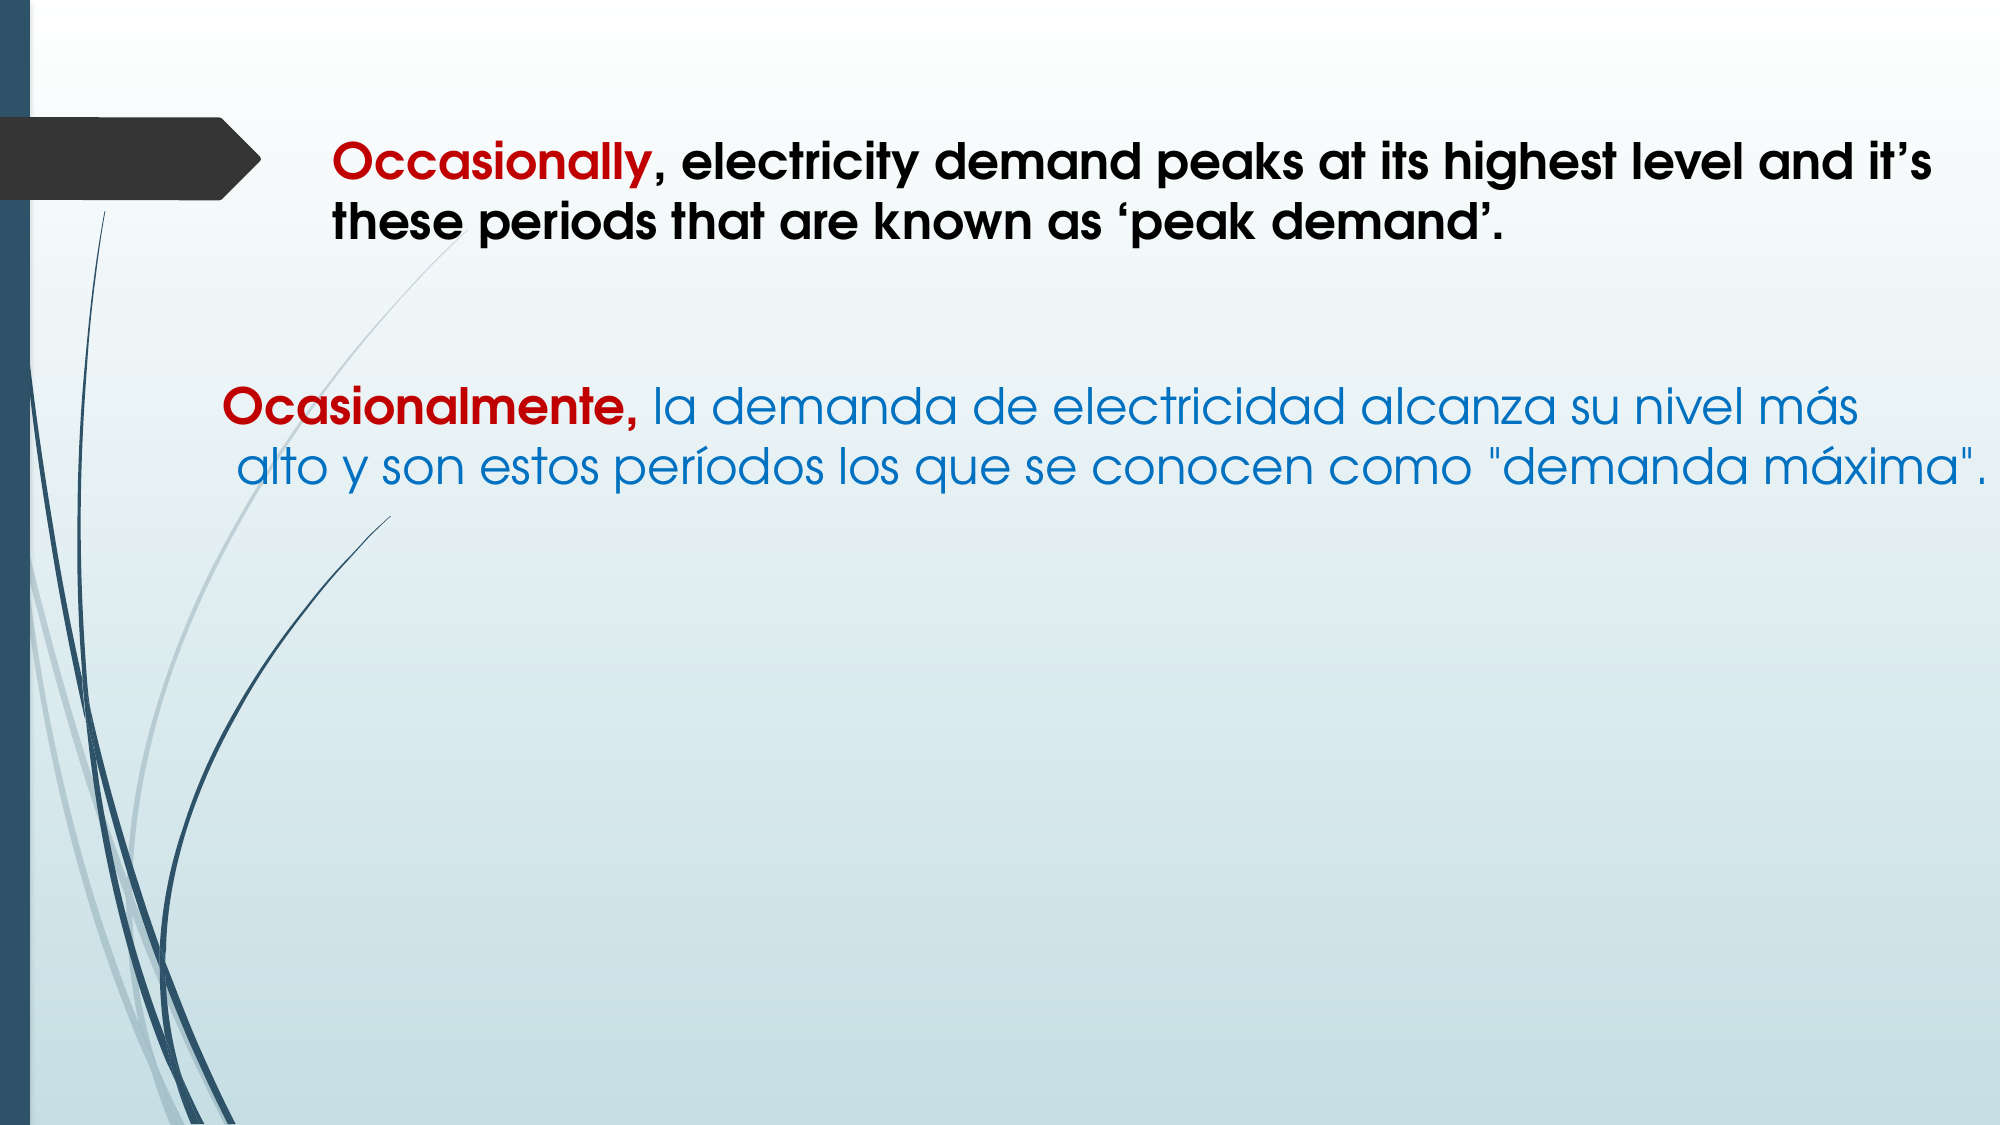

Occasionally, electricity demand peaks at its highest level and it’s
these periods that are known as ‘peak demand’.
Ocasionalmente, la demanda de electricidad alcanza su nivel más
 alto y son estos períodos los que se conocen como "demanda máxima".